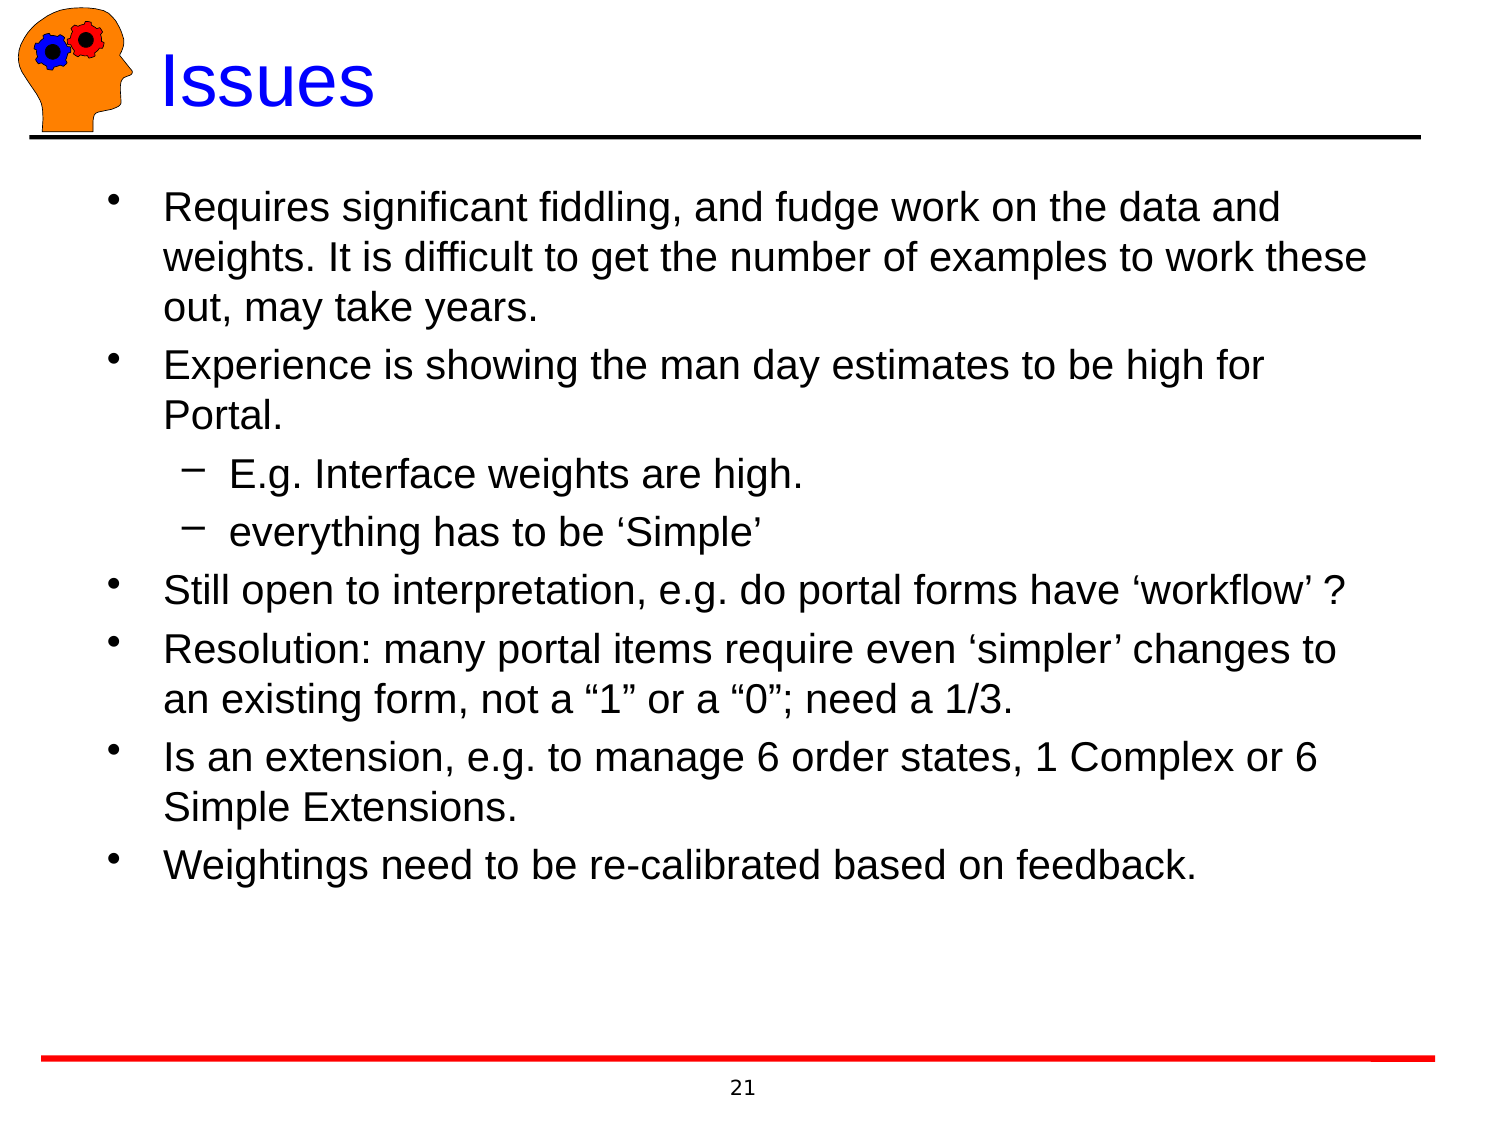

# Issues
Requires significant fiddling, and fudge work on the data and weights. It is difficult to get the number of examples to work these out, may take years.
Experience is showing the man day estimates to be high for Portal.
E.g. Interface weights are high.
everything has to be ‘Simple’
Still open to interpretation, e.g. do portal forms have ‘workflow’ ?
Resolution: many portal items require even ‘simpler’ changes to an existing form, not a “1” or a “0”; need a 1/3.
Is an extension, e.g. to manage 6 order states, 1 Complex or 6 Simple Extensions.
Weightings need to be re-calibrated based on feedback.